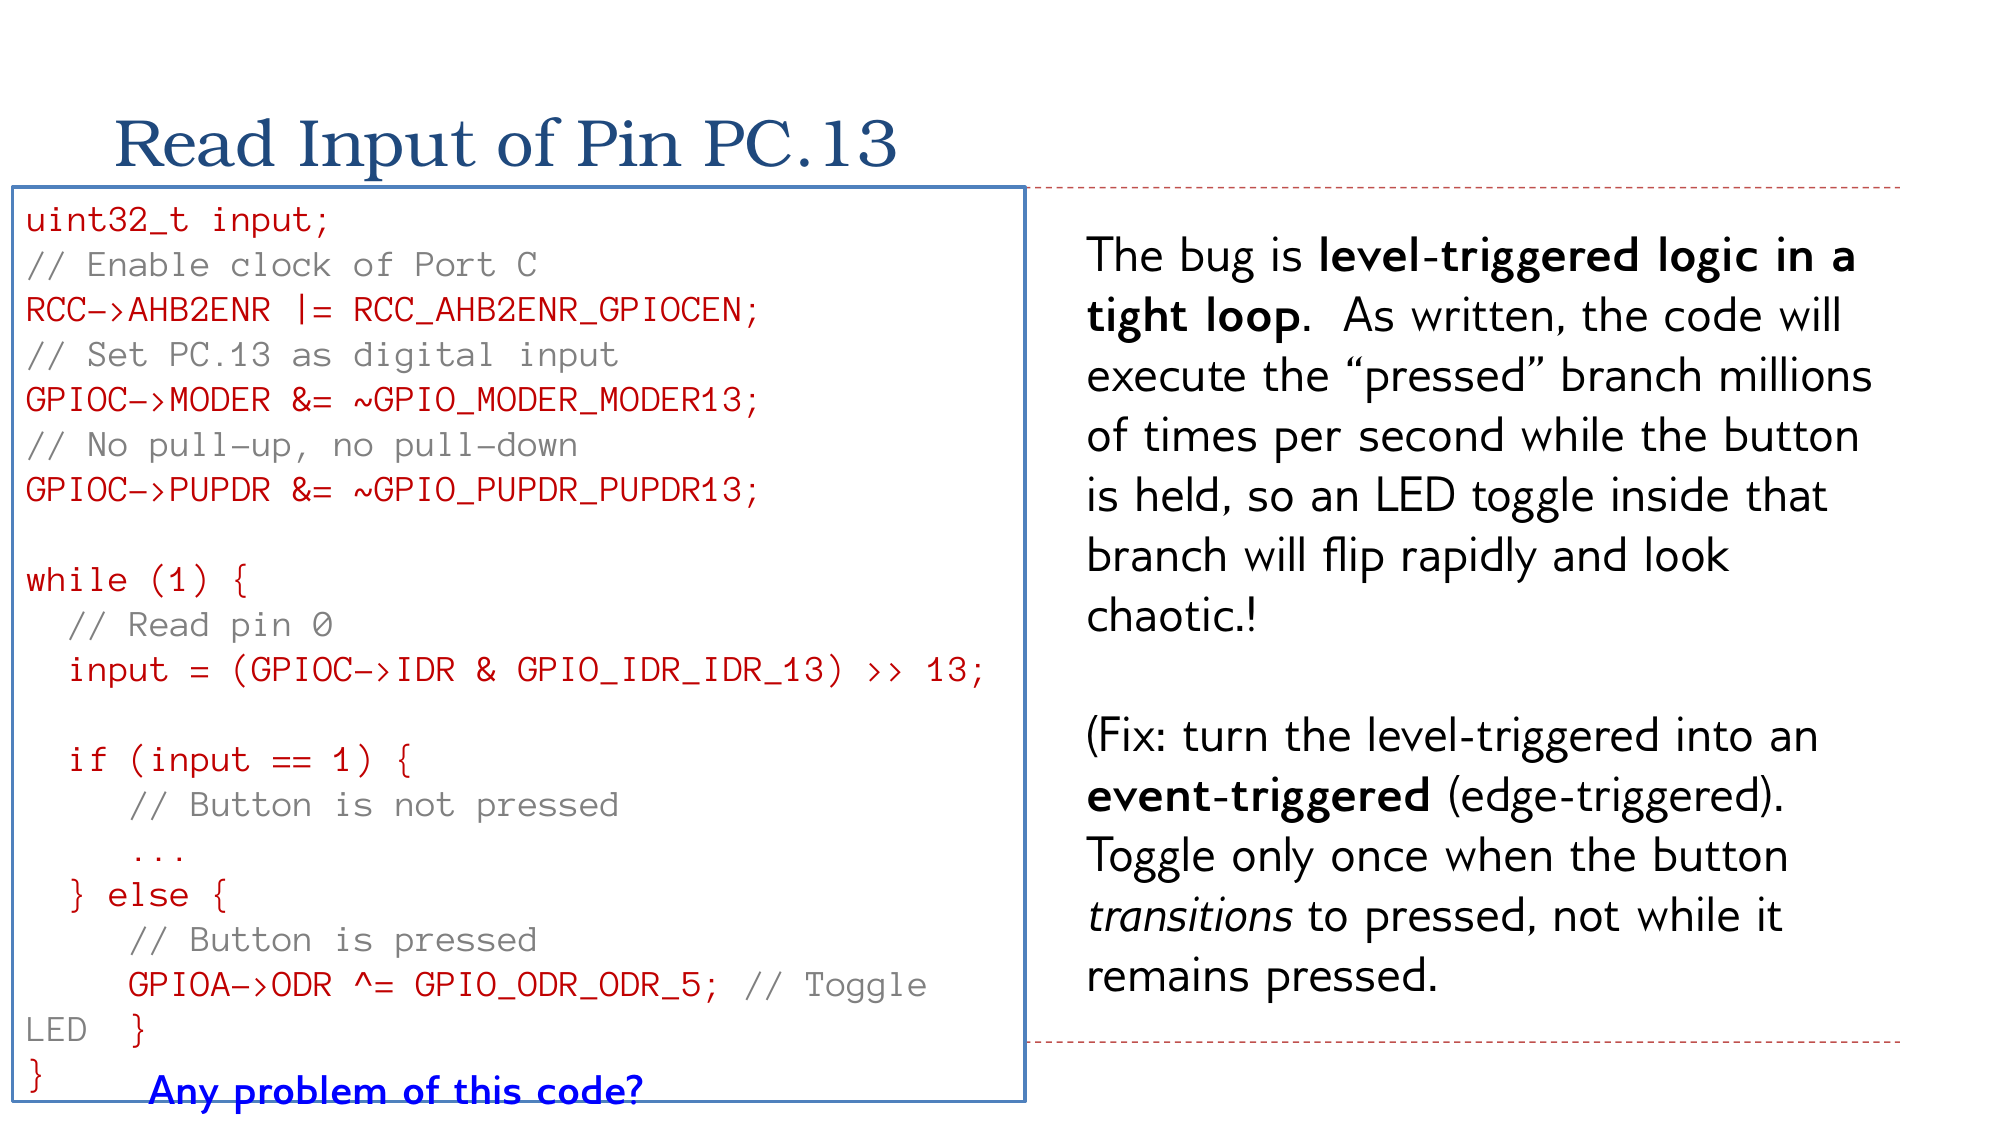

# Read Input of Pin PC.13
uint32_t input;
// Enable clock of Port C
RCC->AHB2ENR |= RCC_AHB2ENR_GPIOCEN;
// Set PC.13 as digital input
GPIOC->MODER &= ~GPIO_MODER_MODER13;
// No pull-up, no pull-down
GPIOC->PUPDR &= ~GPIO_PUPDR_PUPDR13;

while (1) {
  // Read pin 0
  input = (GPIOC->IDR & GPIO_IDR_IDR_13) >> 13;

  if (input == 1) {
     // Button is not pressed
     ...
  } else {
     // Button is pressed
     GPIOA->ODR ^= GPIO_ODR_ODR_5; // Toggle LED  }
}
The bug is level-triggered logic in a tight loop.  As written, the code will execute the “pressed” branch millions of times per second while the button is held, so an LED toggle inside that branch will flip rapidly and look chaotic.!

(Fix: turn the level-triggered into an event-triggered (edge-triggered). Toggle only once when the button transitions to pressed, not while it remains pressed.

48
Any problem of this code?